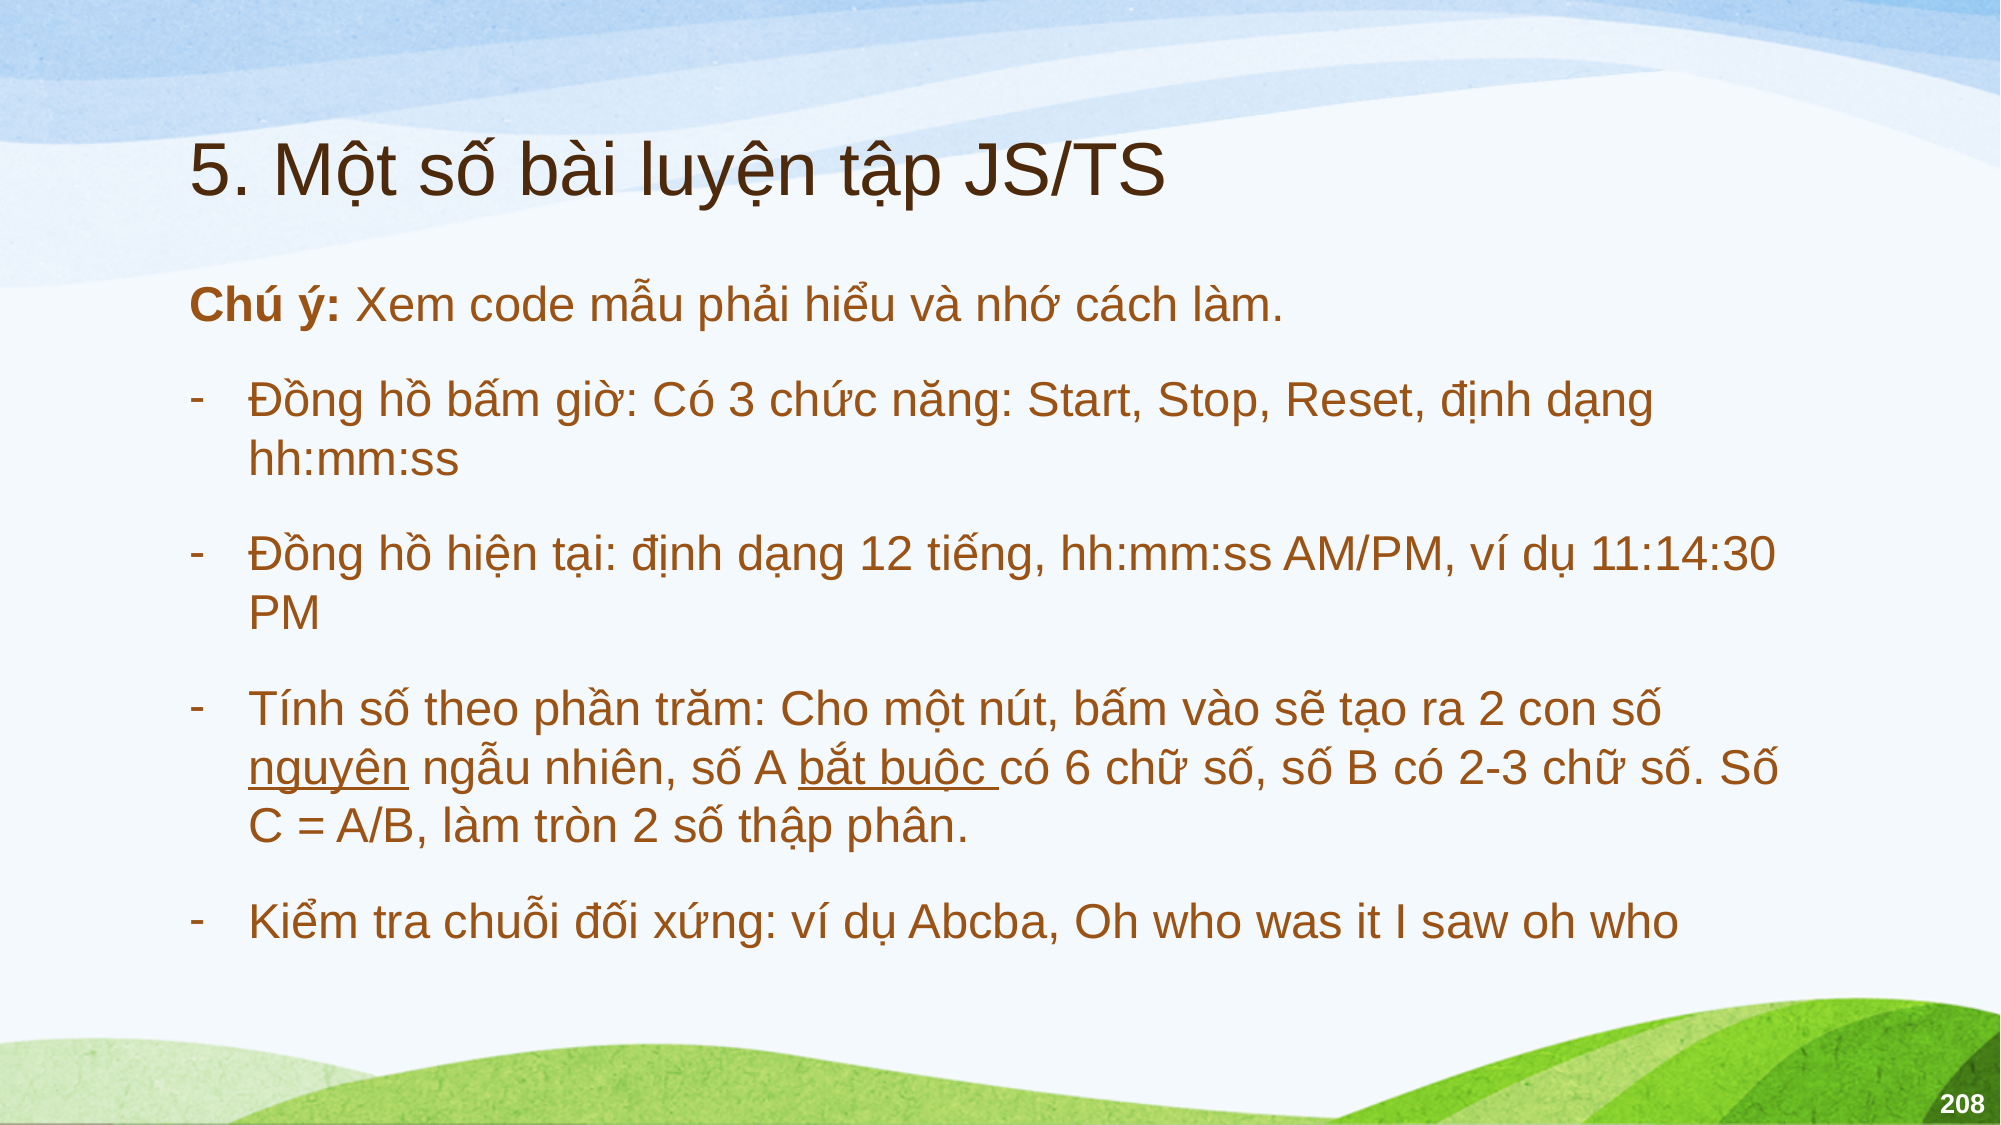

# 5. Một số bài luyện tập JS/TS
Chú ý: Xem code mẫu phải hiểu và nhớ cách làm.
Đồng hồ bấm giờ: Có 3 chức năng: Start, Stop, Reset, định dạng hh:mm:ss
Đồng hồ hiện tại: định dạng 12 tiếng, hh:mm:ss AM/PM, ví dụ 11:14:30 PM
Tính số theo phần trăm: Cho một nút, bấm vào sẽ tạo ra 2 con số nguyên ngẫu nhiên, số A bắt buộc có 6 chữ số, số B có 2-3 chữ số. Số C = A/B, làm tròn 2 số thập phân.
Kiểm tra chuỗi đối xứng: ví dụ Abcba, Oh who was it I saw oh who
208